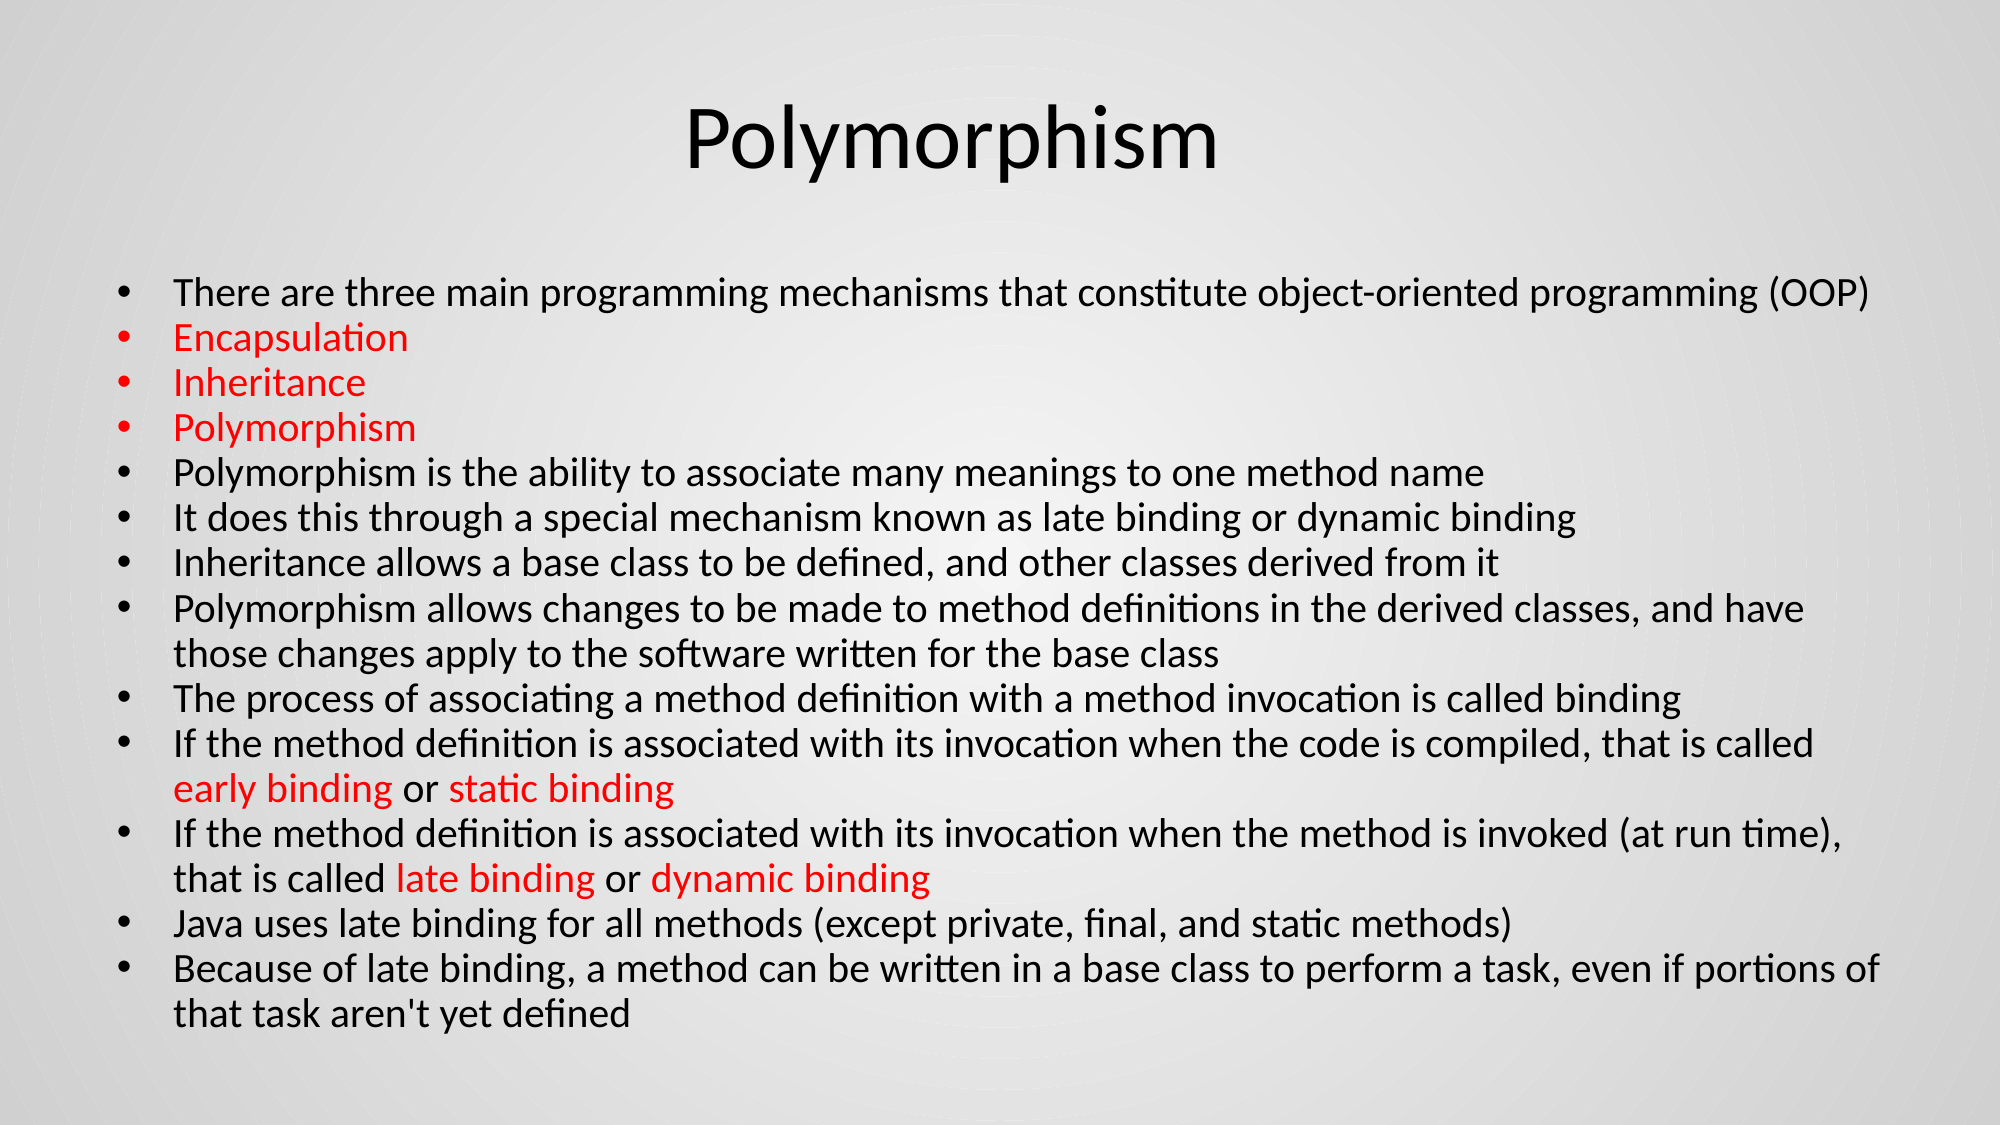

# Polymorphism

There are three main programming mechanisms that constitute object-oriented programming (OOP)
Encapsulation
Inheritance
Polymorphism
Polymorphism is the ability to associate many meanings to one method name
It does this through a special mechanism known as late binding or dynamic binding
Inheritance allows a base class to be defined, and other classes derived from it
Polymorphism allows changes to be made to method definitions in the derived classes, and have those changes apply to the software written for the base class
The process of associating a method definition with a method invocation is called binding
If the method definition is associated with its invocation when the code is compiled, that is called early binding or static binding
If the method definition is associated with its invocation when the method is invoked (at run time), that is called late binding or dynamic binding
Java uses late binding for all methods (except private, final, and static methods)
Because of late binding, a method can be written in a base class to perform a task, even if portions of that task aren't yet defined